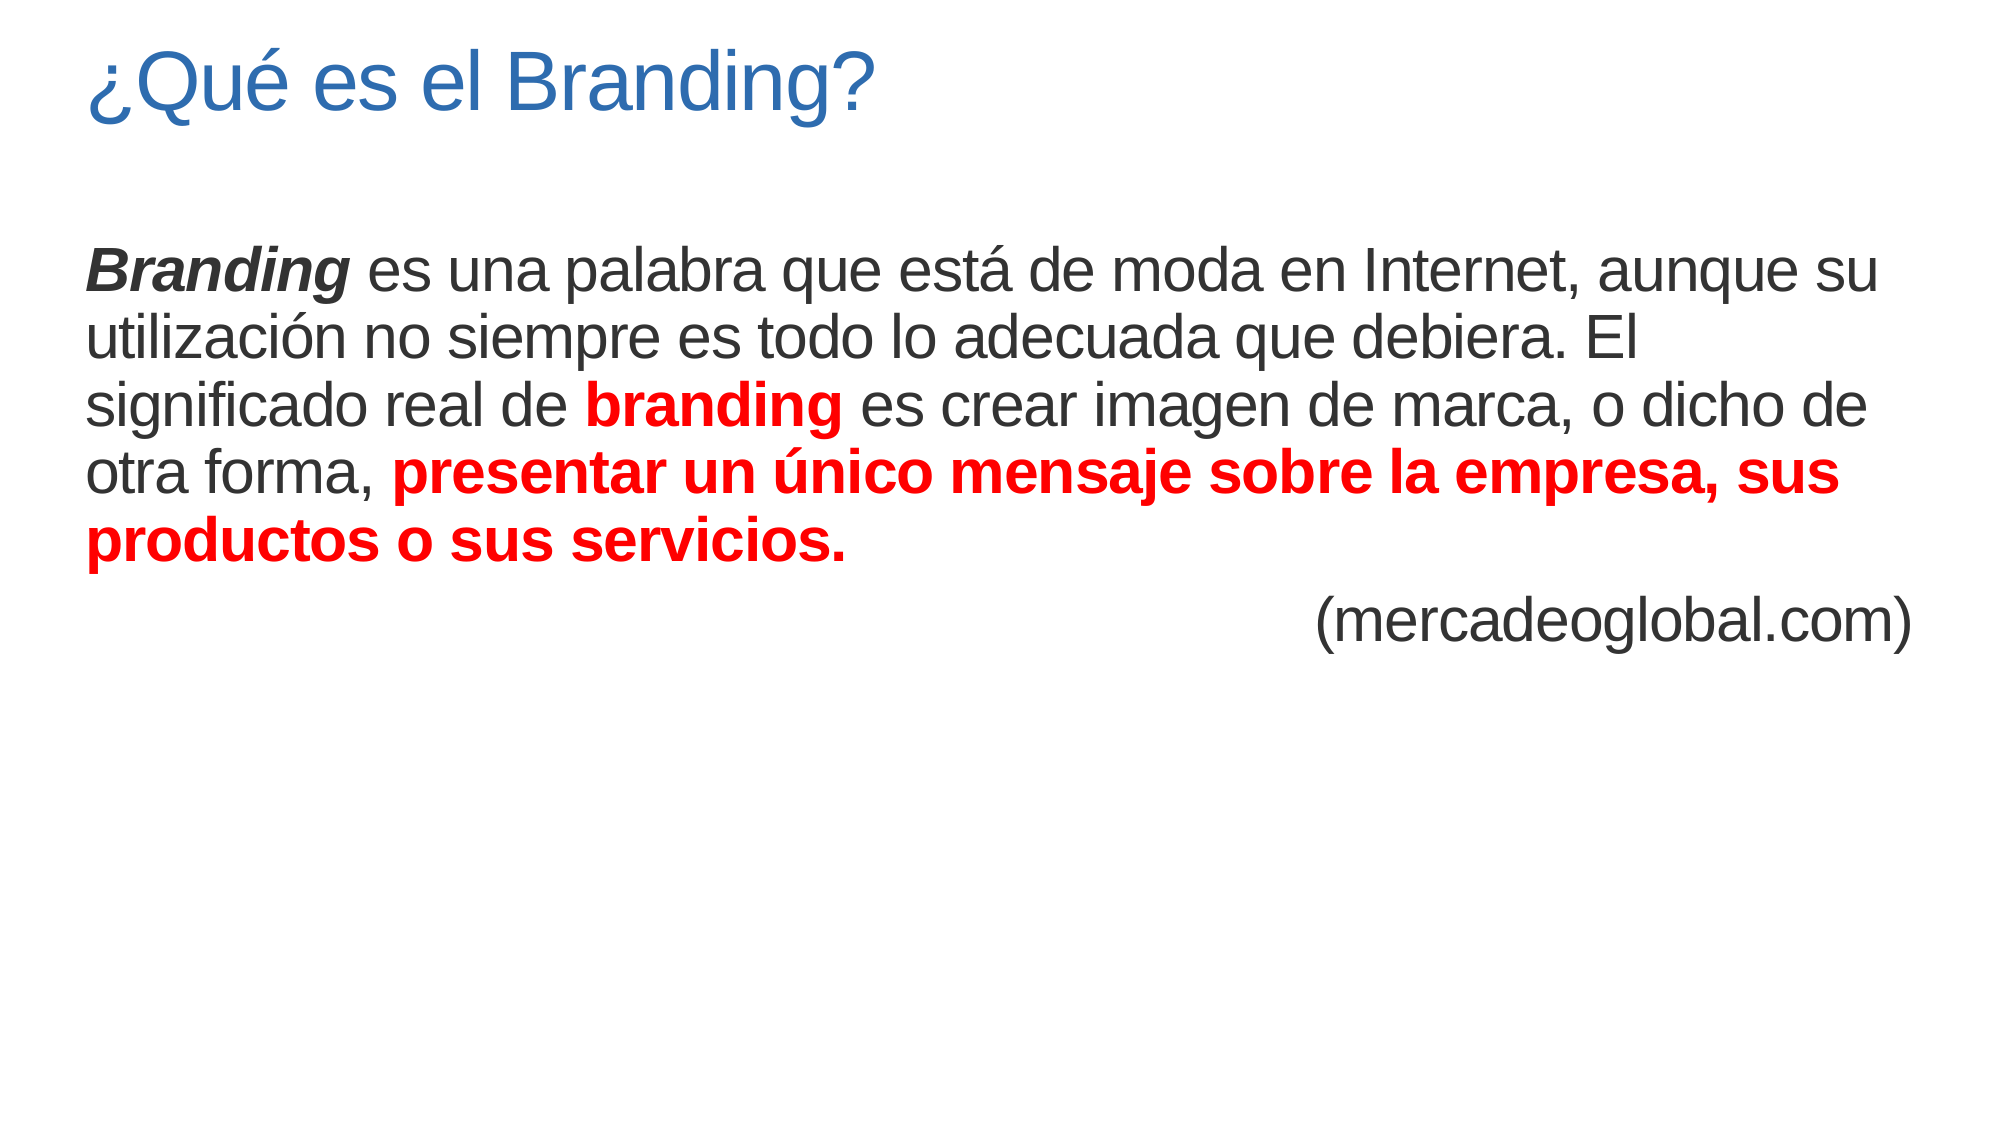

# ¿Qué es el Branding?
Branding es una palabra que está de moda en Internet, aunque su utilización no siempre es todo lo adecuada que debiera. El significado real de branding es crear imagen de marca, o dicho de otra forma, presentar un único mensaje sobre la empresa, sus productos o sus servicios.
(mercadeoglobal.com)